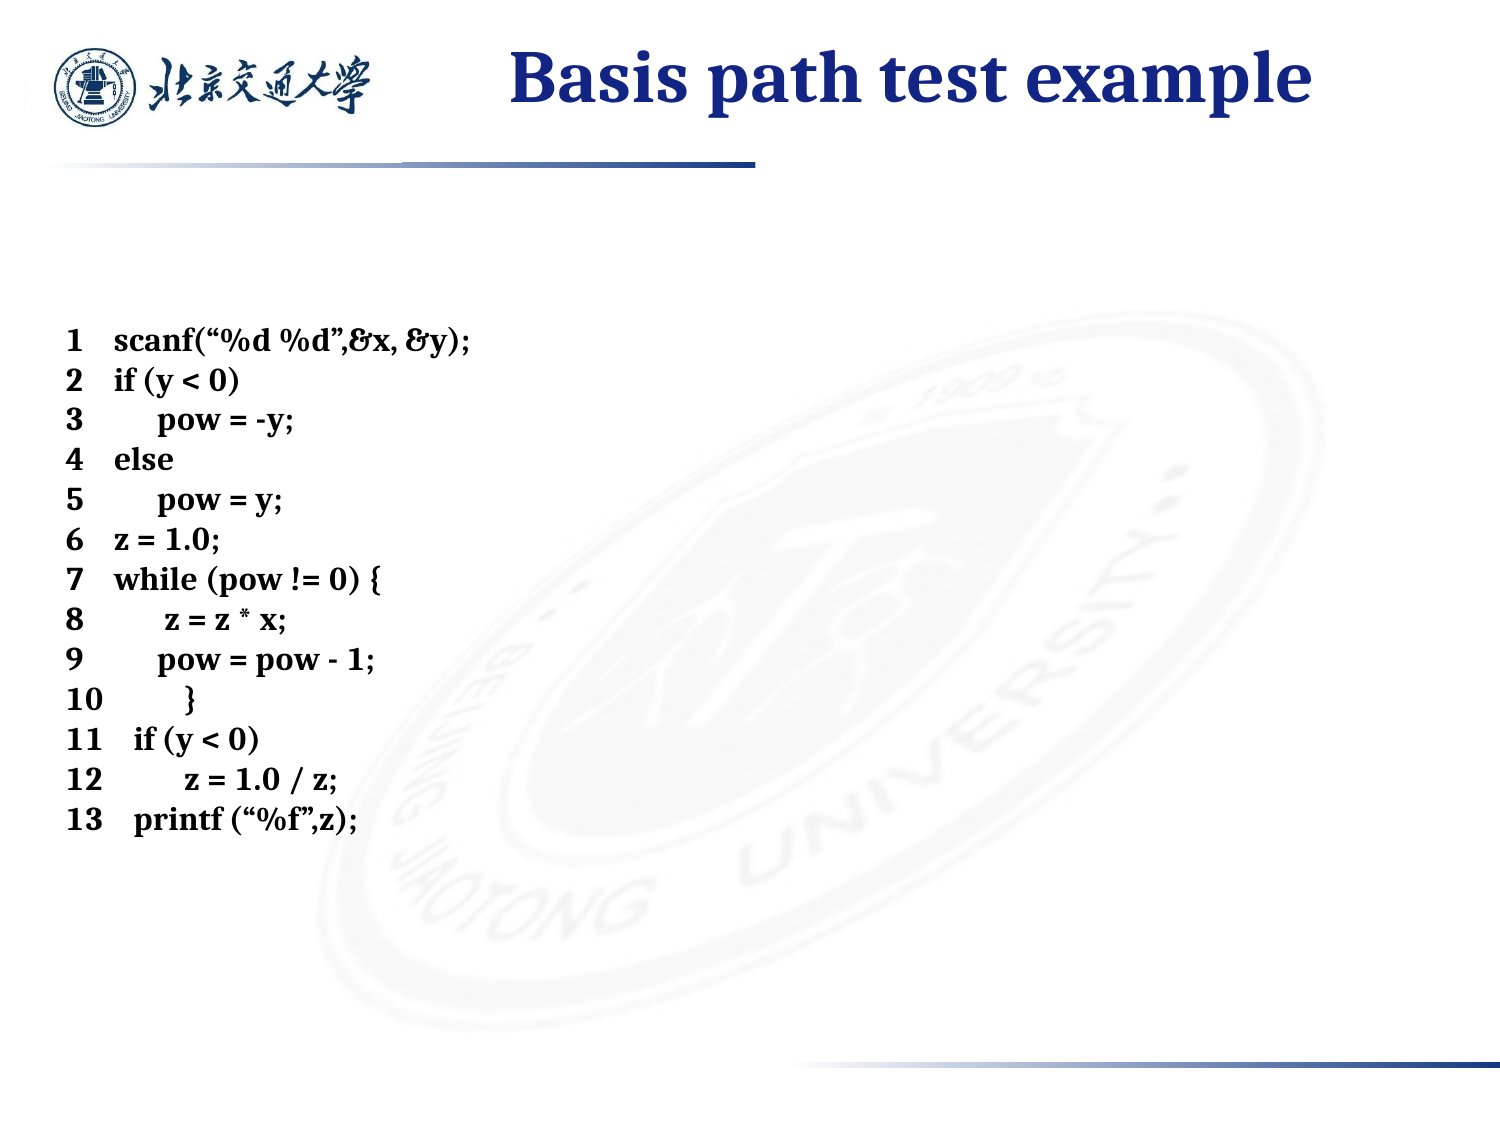

# Basis path test example
1    scanf(“%d %d”,&x, &y);
2    if (y < 0)
3          pow = -y;
4    else
5          pow = y;
6    z = 1.0;
7    while (pow != 0) {
8           z = z * x;
9          pow = pow - 1;
10           }
11    if (y < 0)
12           z = 1.0 / z;
13    printf (“%f”,z);